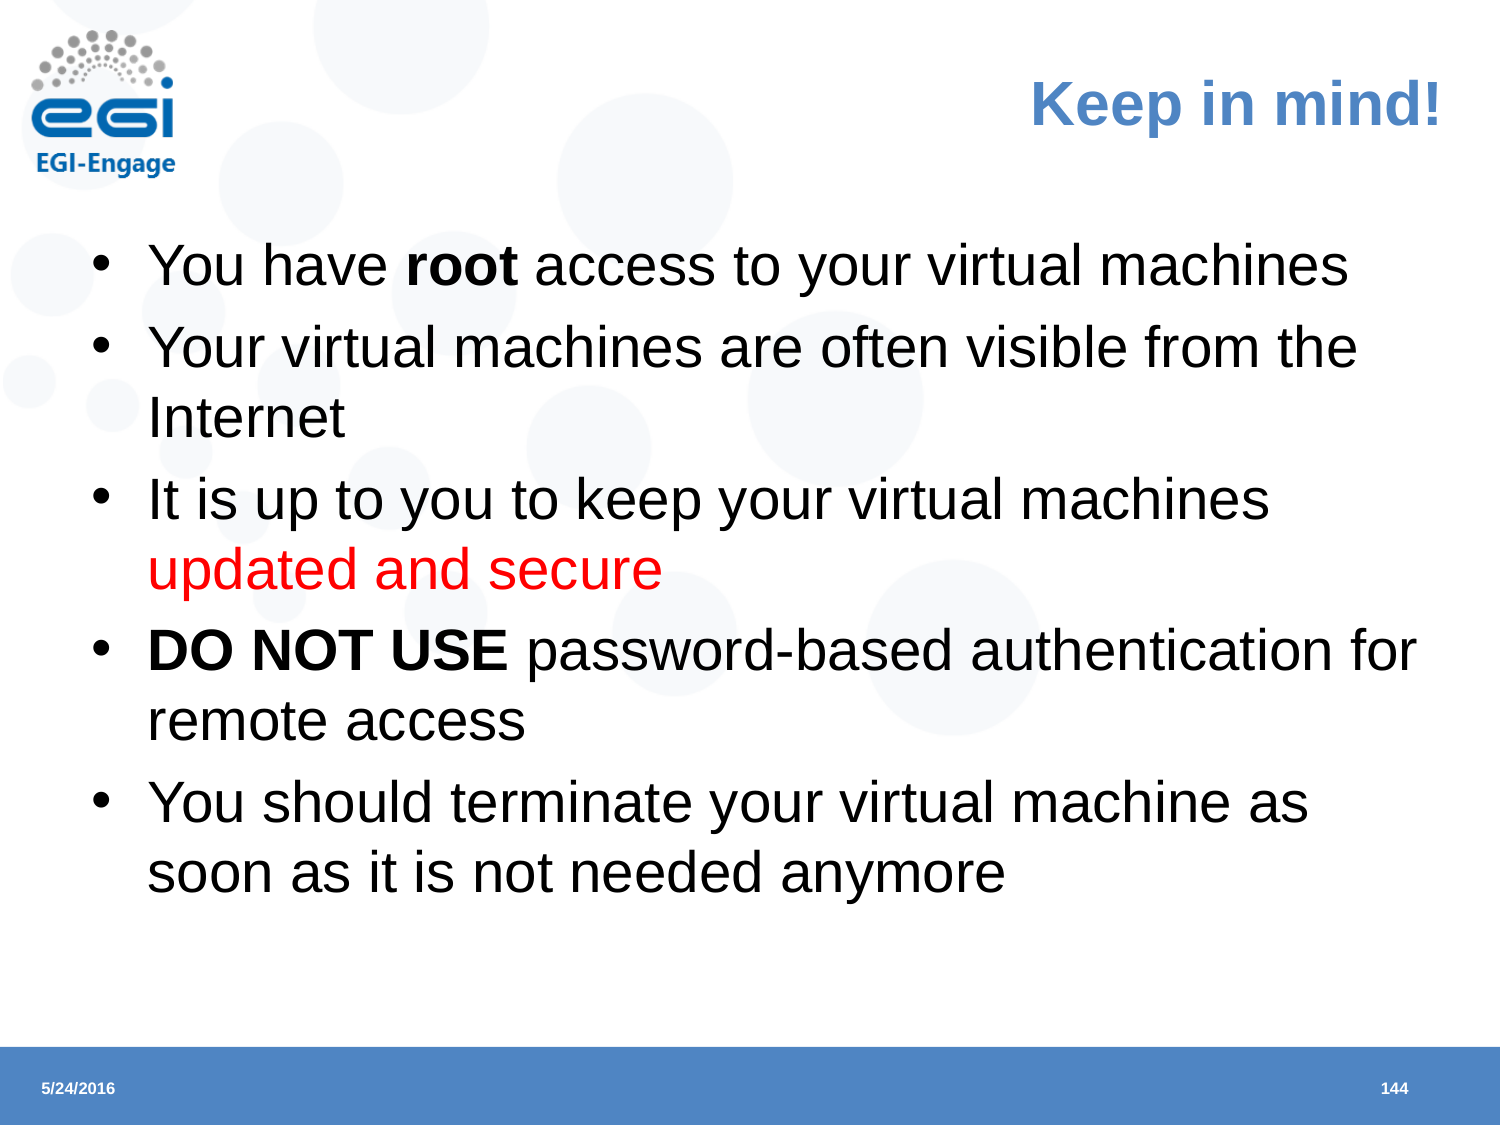

# Keep in mind!
You have root access to your virtual machines
Your virtual machines are often visible from the Internet
It is up to you to keep your virtual machines updated and secure
DO NOT USE password-based authentication for remote access
You should terminate your virtual machine as soon as it is not needed anymore